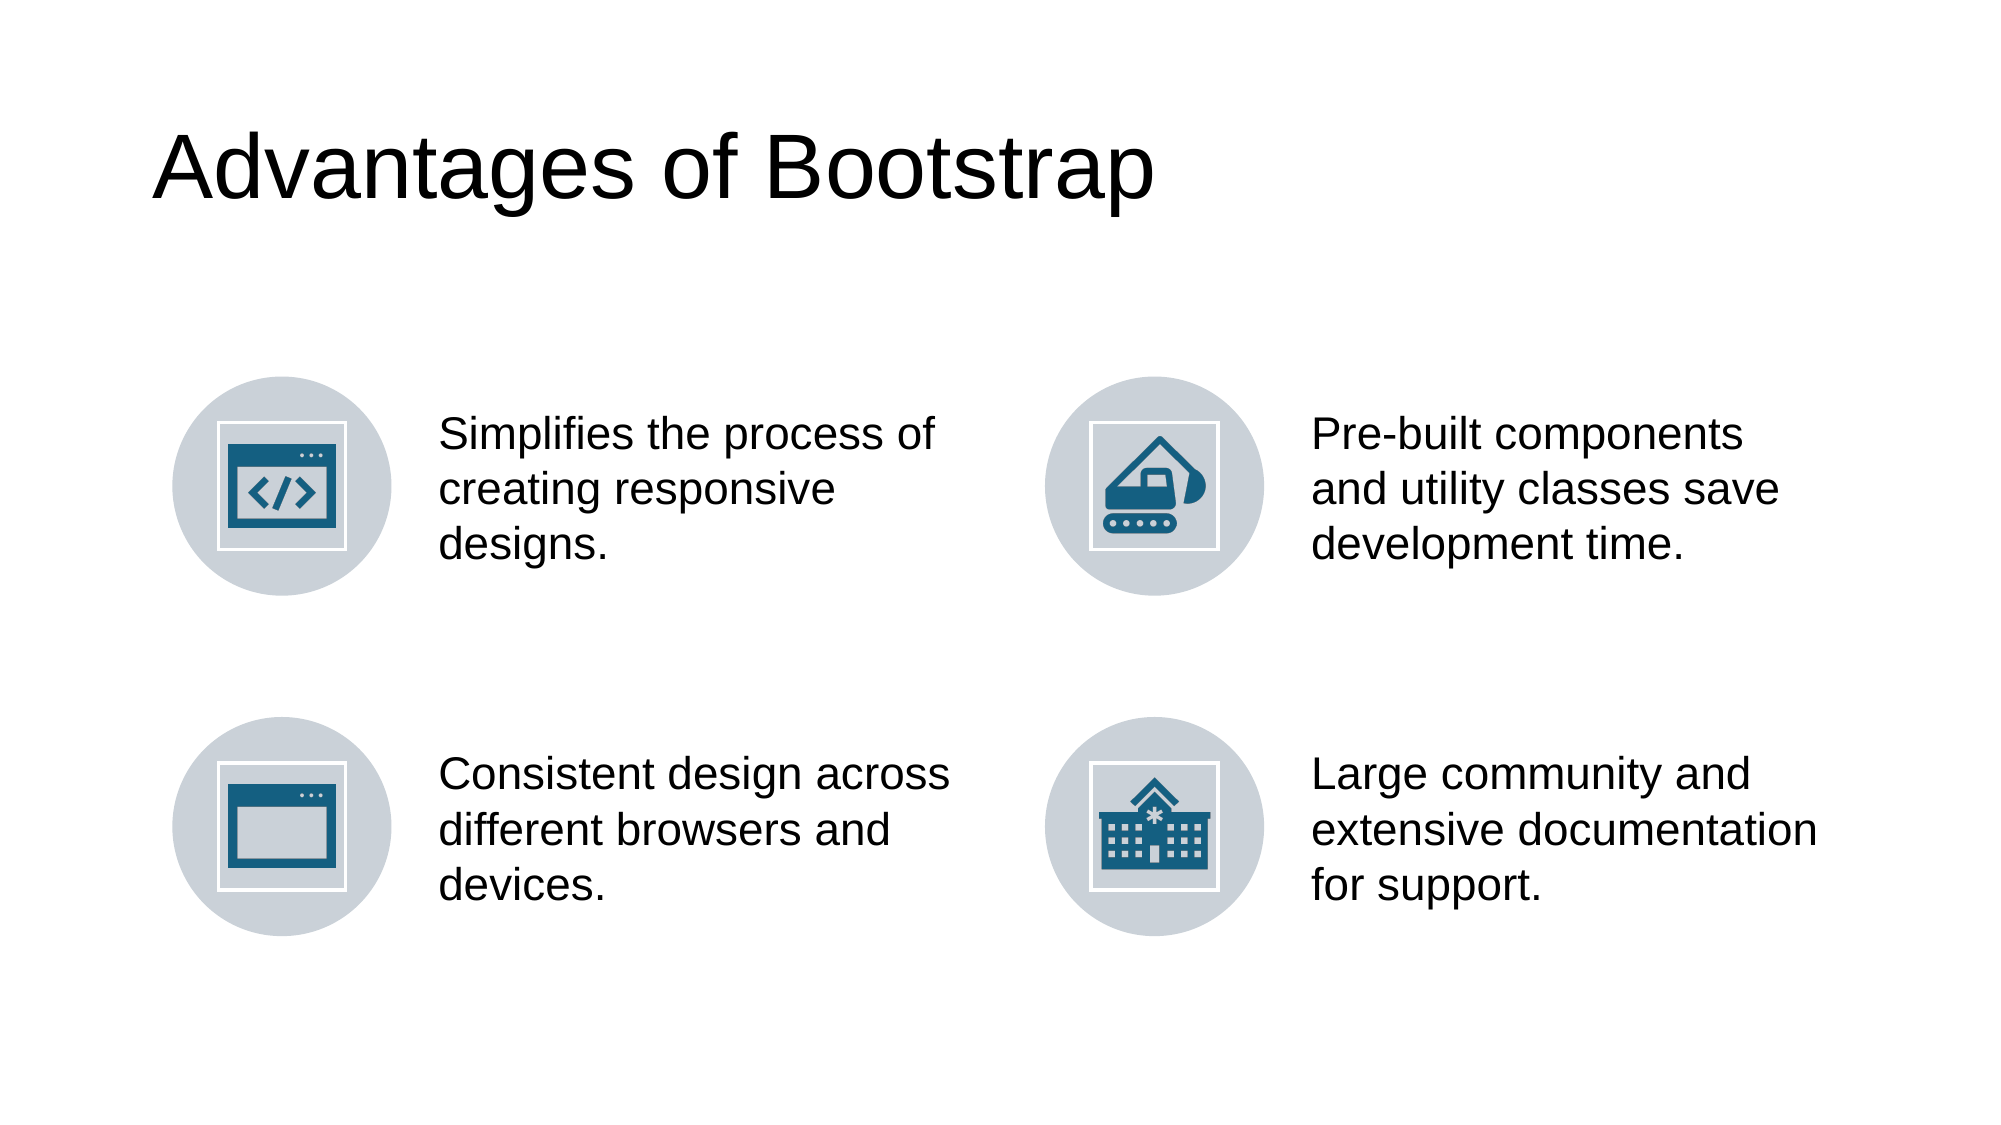

# Advantages of Bootstrap

Simplifies the process of creating responsive designs.

Pre-built components and utility classes save development time.

Consistent design across different browsers and devices.

Large community and extensive documentation for support.